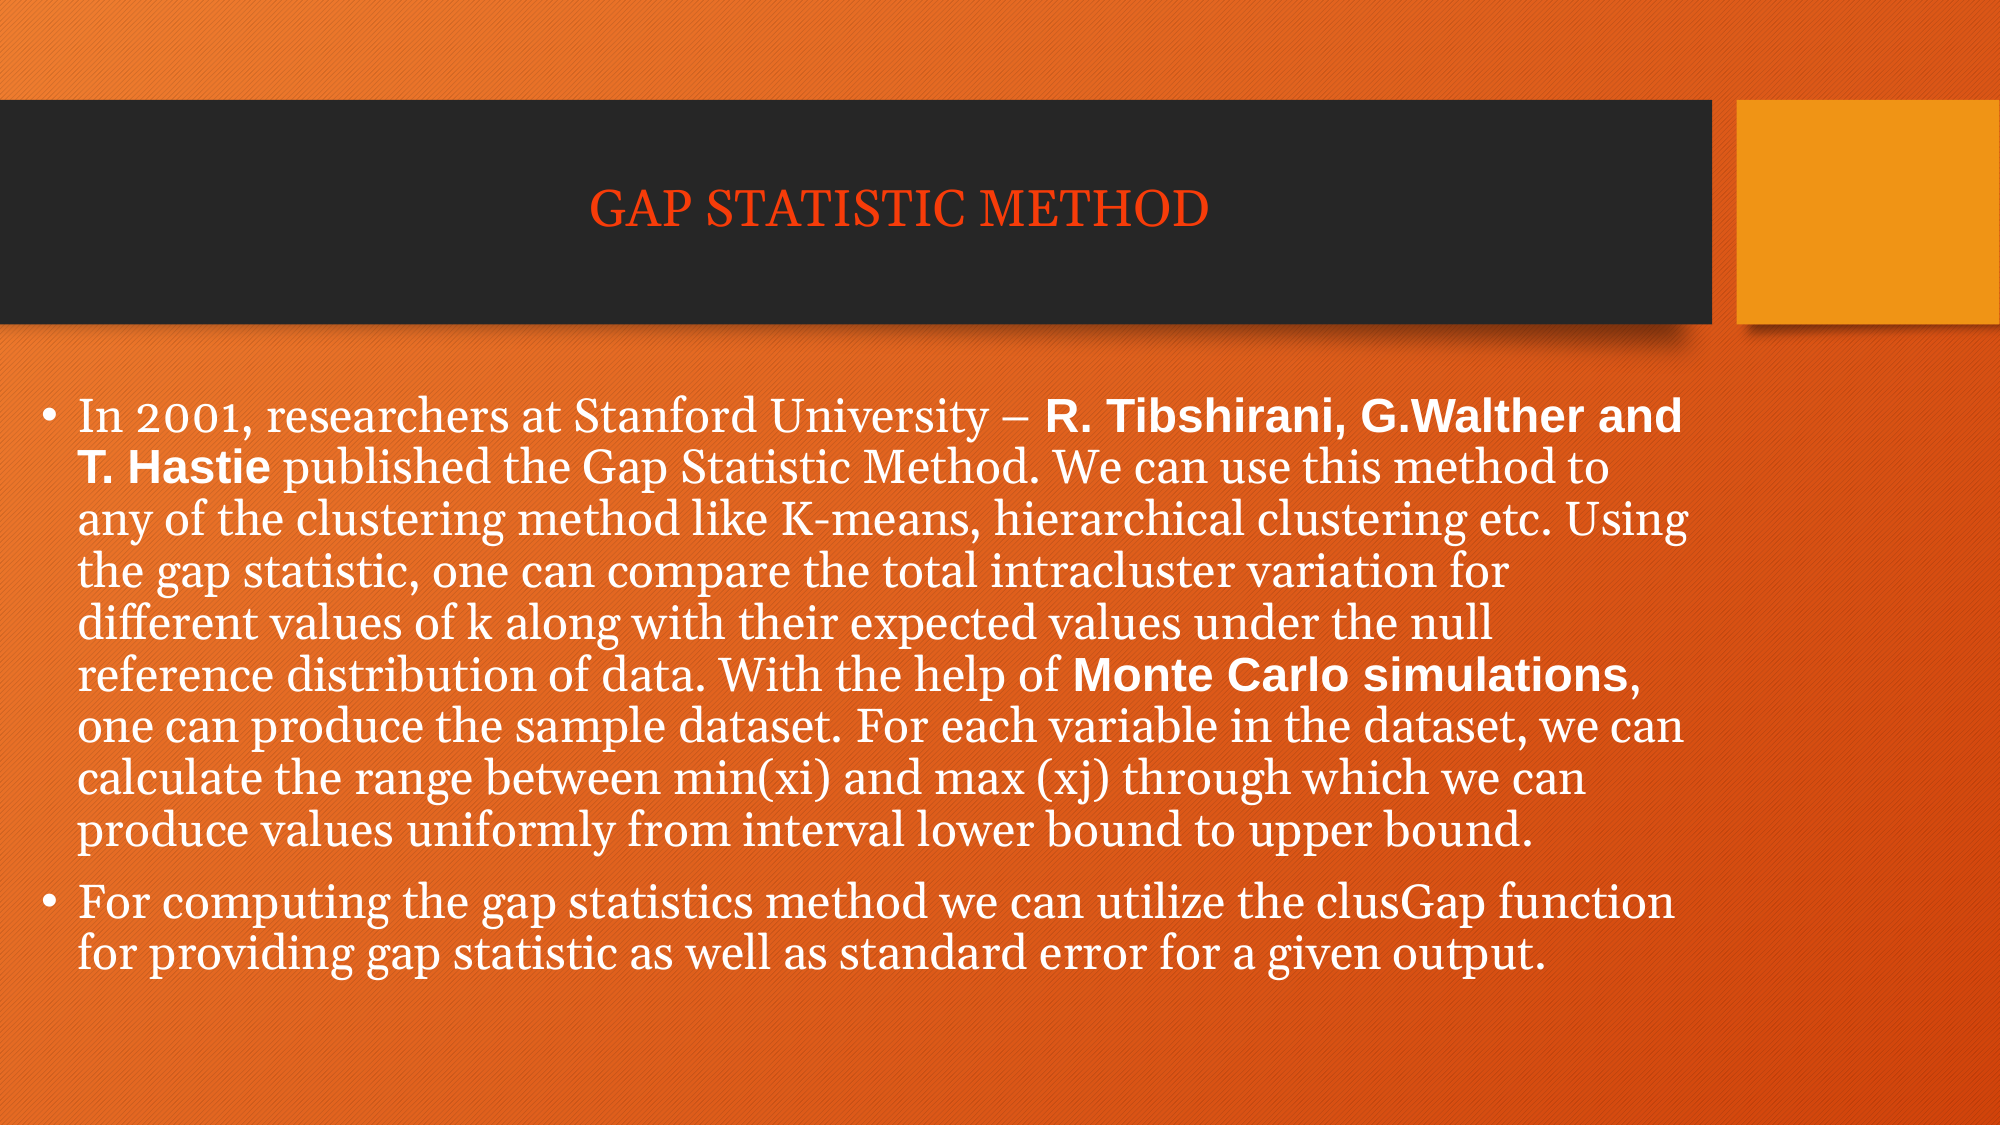

# GAP STATISTIC METHOD
In 2001, researchers at Stanford University – R. Tibshirani, G.Walther and T. Hastie published the Gap Statistic Method. We can use this method to any of the clustering method like K-means, hierarchical clustering etc. Using the gap statistic, one can compare the total intracluster variation for different values of k along with their expected values under the null reference distribution of data. With the help of Monte Carlo simulations, one can produce the sample dataset. For each variable in the dataset, we can calculate the range between min(xi) and max (xj) through which we can produce values uniformly from interval lower bound to upper bound.
For computing the gap statistics method we can utilize the clusGap function for providing gap statistic as well as standard error for a given output.